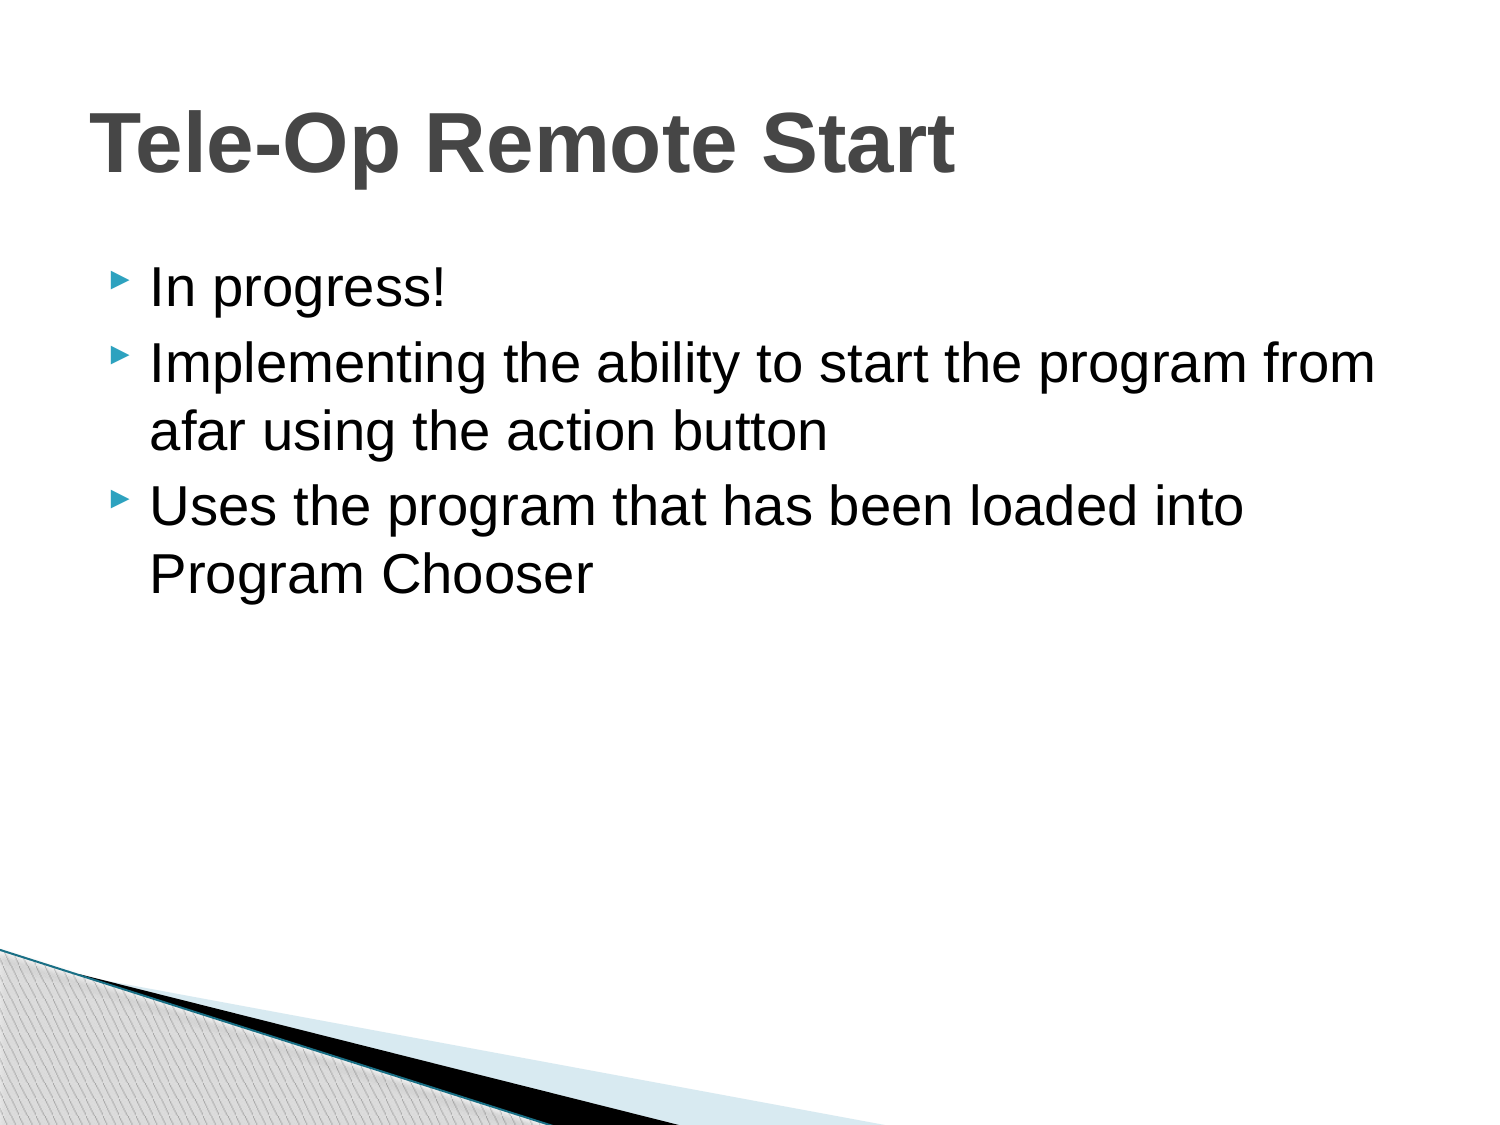

# Tele-Op Remote Start
In progress!
Implementing the ability to start the program from afar using the action button
Uses the program that has been loaded into Program Chooser